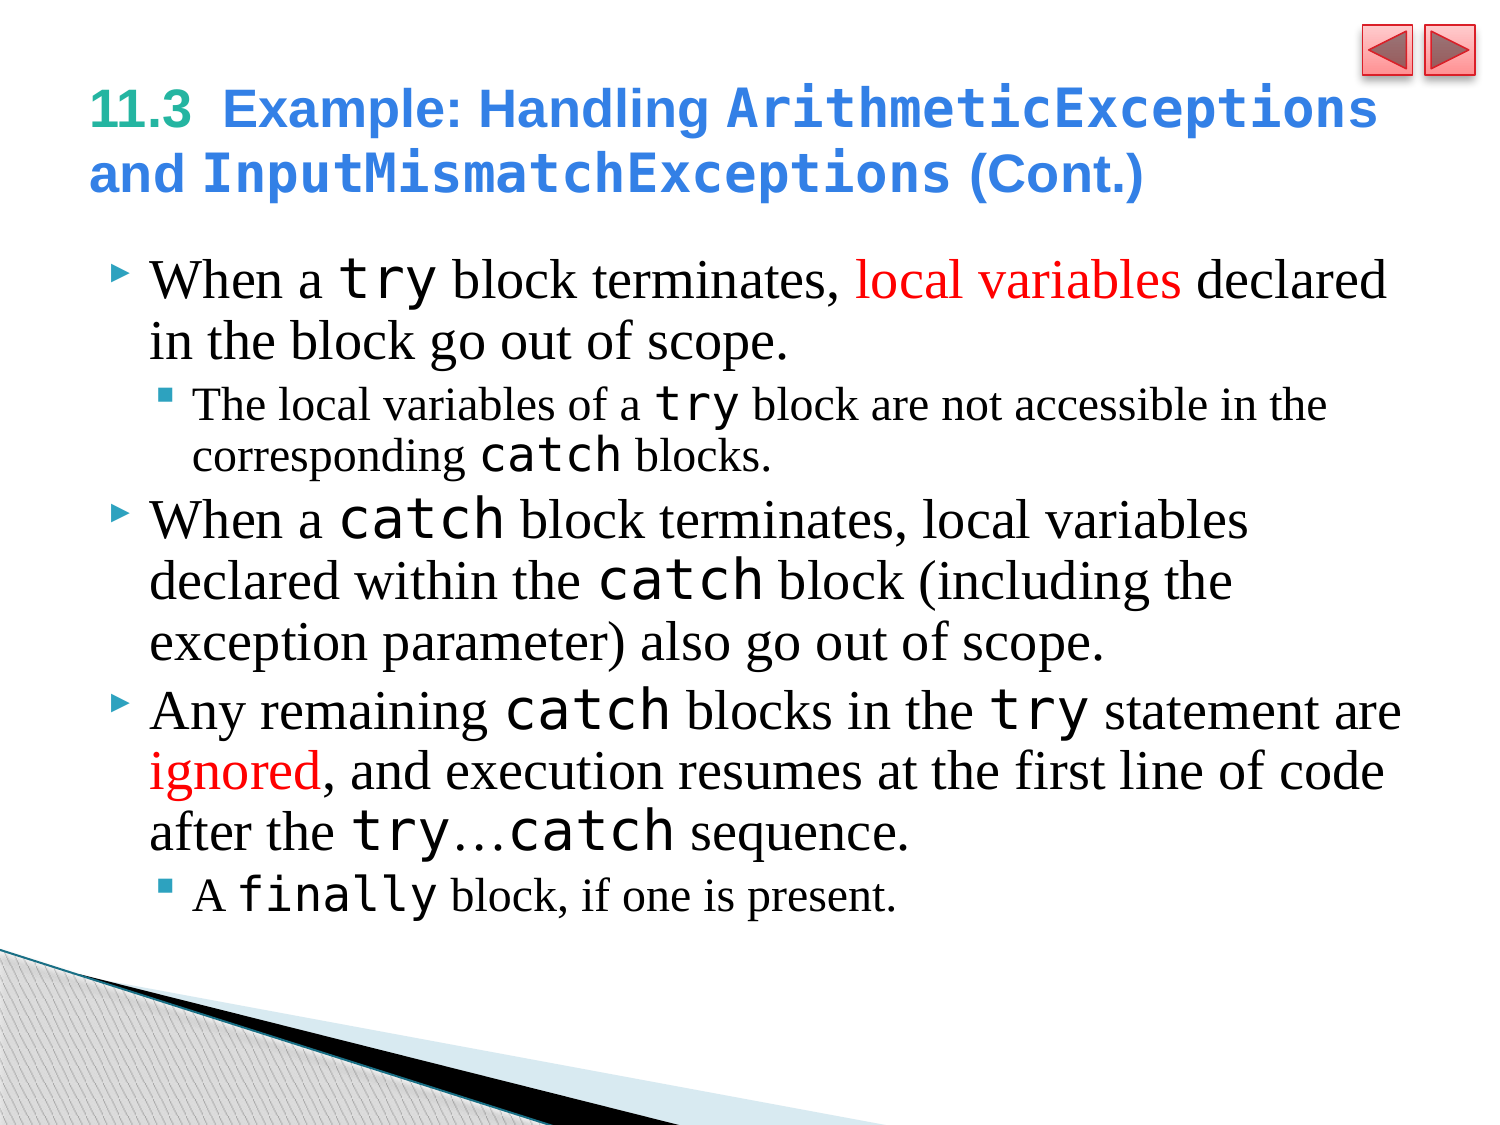

# 11.3  Example: Handling ArithmeticExceptions and InputMismatchExceptions (Cont.)
When a try block terminates, local variables declared in the block go out of scope.
The local variables of a try block are not accessible in the corresponding catch blocks.
When a catch block terminates, local variables declared within the catch block (including the exception parameter) also go out of scope.
Any remaining catch blocks in the try statement are ignored, and execution resumes at the first line of code after the try…catch sequence.
A finally block, if one is present.